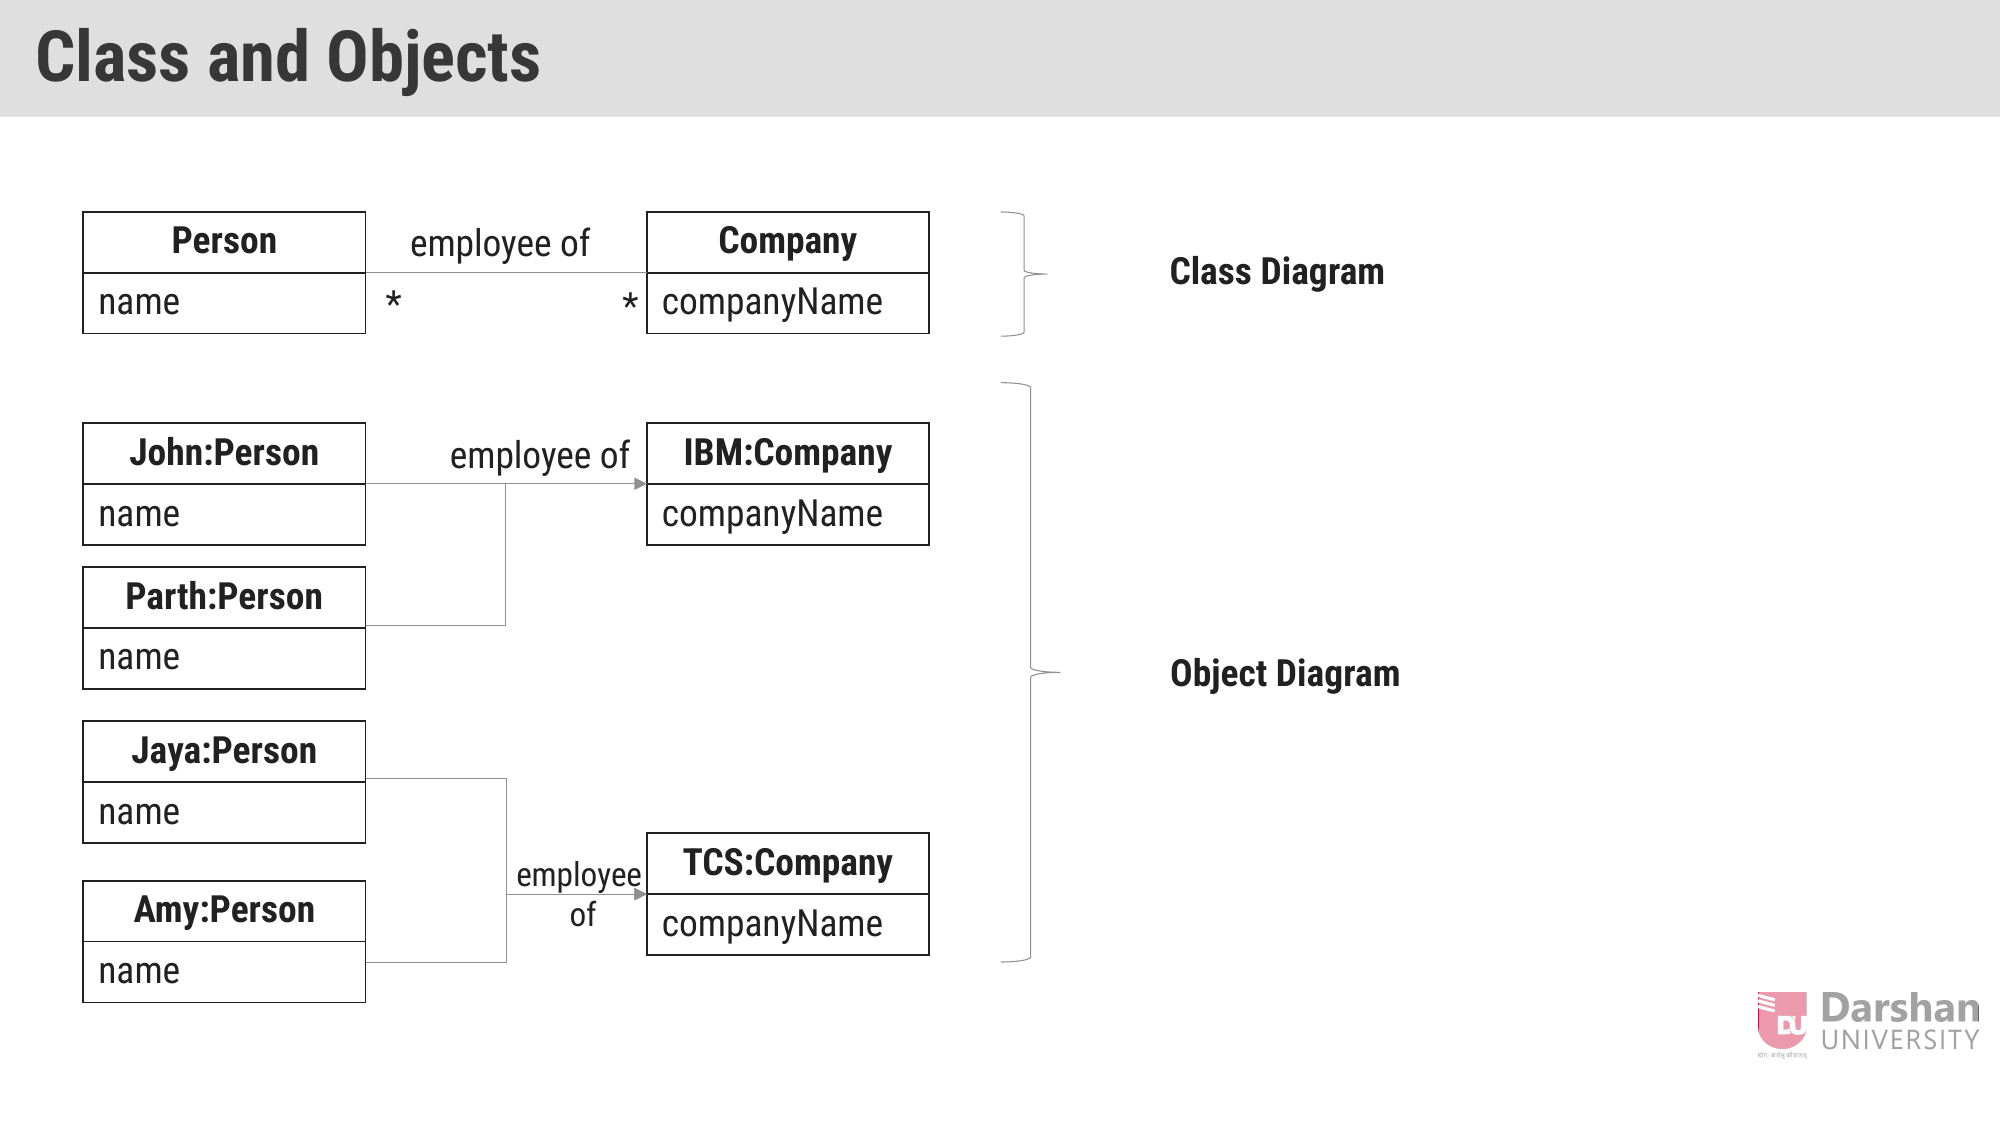

# Class and Objects
| Person |
| --- |
| name |
| Company |
| --- |
| companyName |
employee of

Class Diagram
*
*

| John:Person |
| --- |
| name |
| IBM:Company |
| --- |
| companyName |
employee of
| Parth:Person |
| --- |
| name |
Object Diagram
| Jaya:Person |
| --- |
| name |
| TCS:Company |
| --- |
| companyName |
employee
of
| Amy:Person |
| --- |
| name |